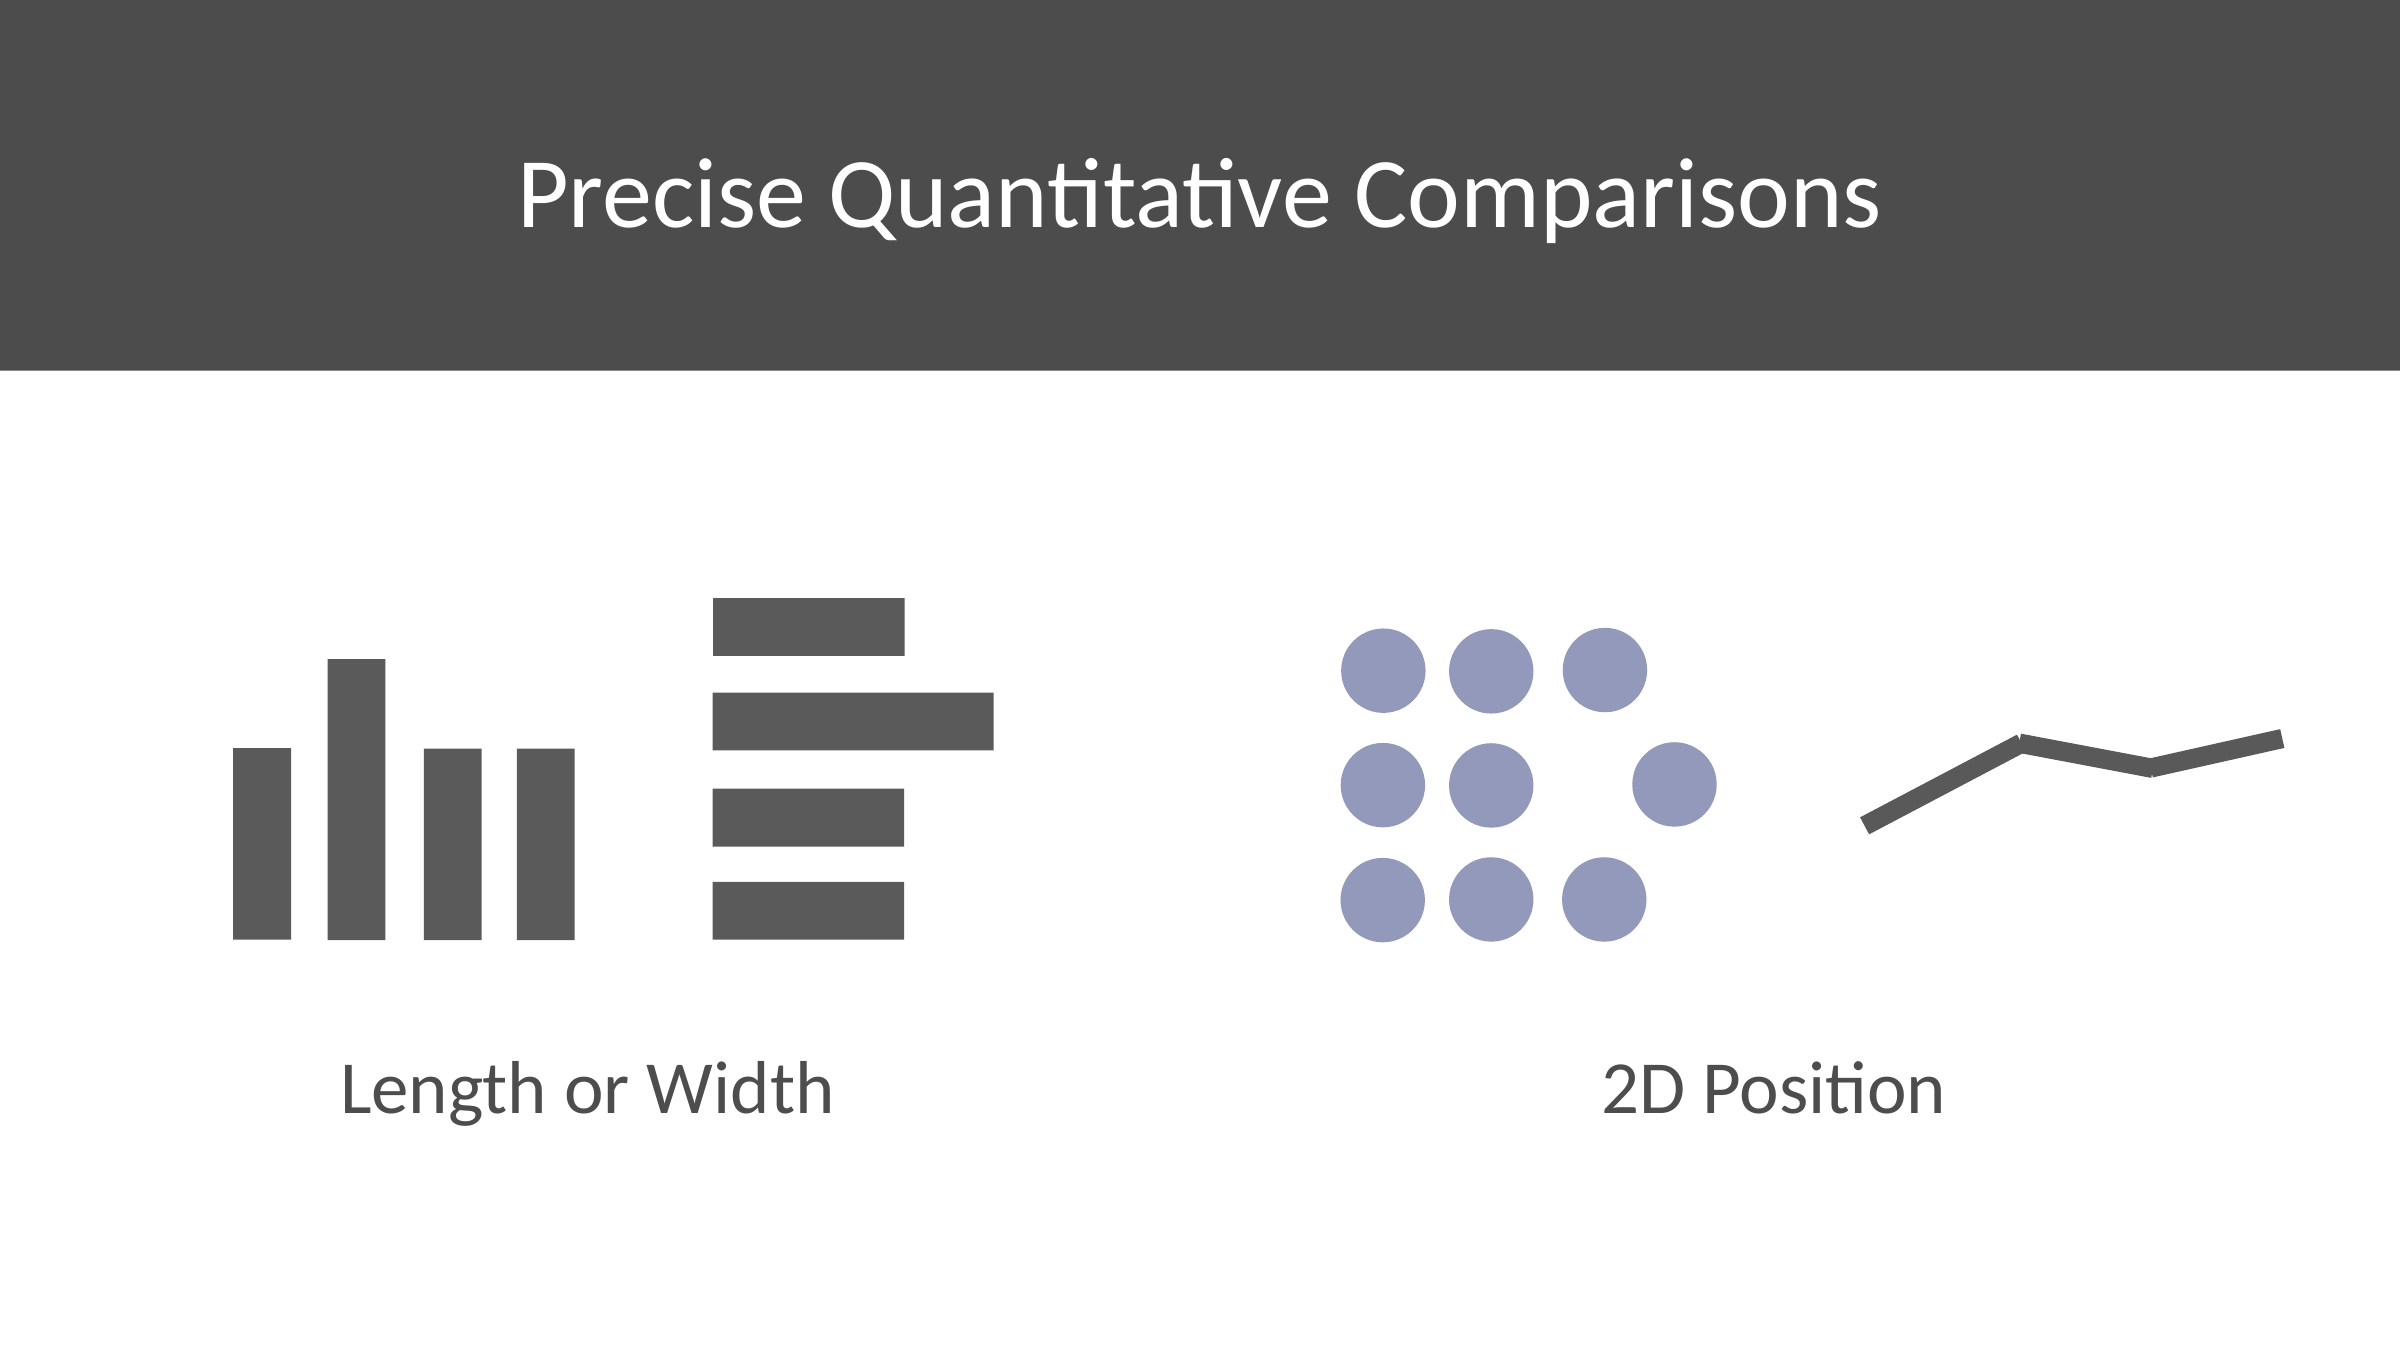

Precise Quantitative Comparisons

Length or Width
2D Position